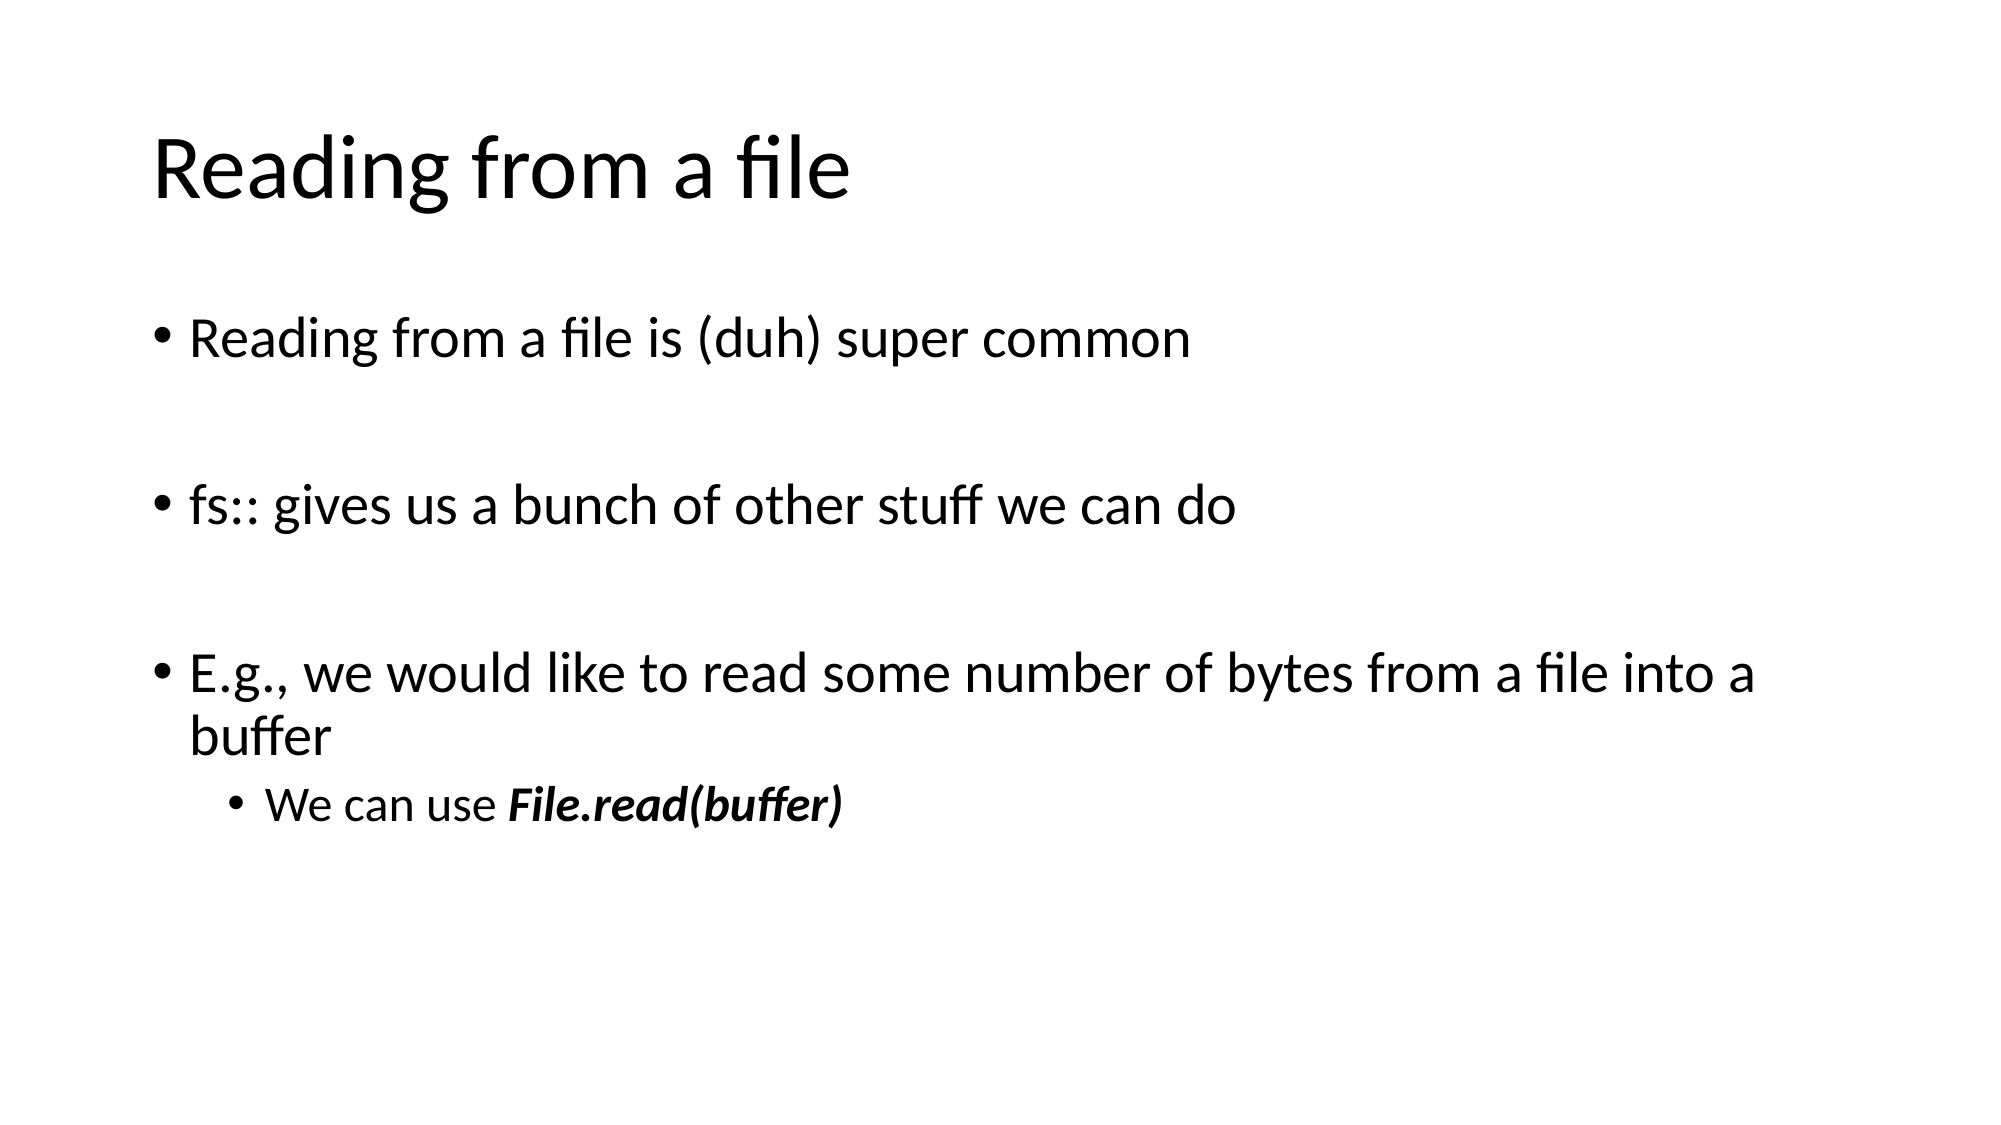

# Reading from a file
Reading from a file is (duh) super common

fs:: gives us a bunch of other stuff we can do

E.g., we would like to read some number of bytes from a file into a buffer
We can use File.read(buffer)